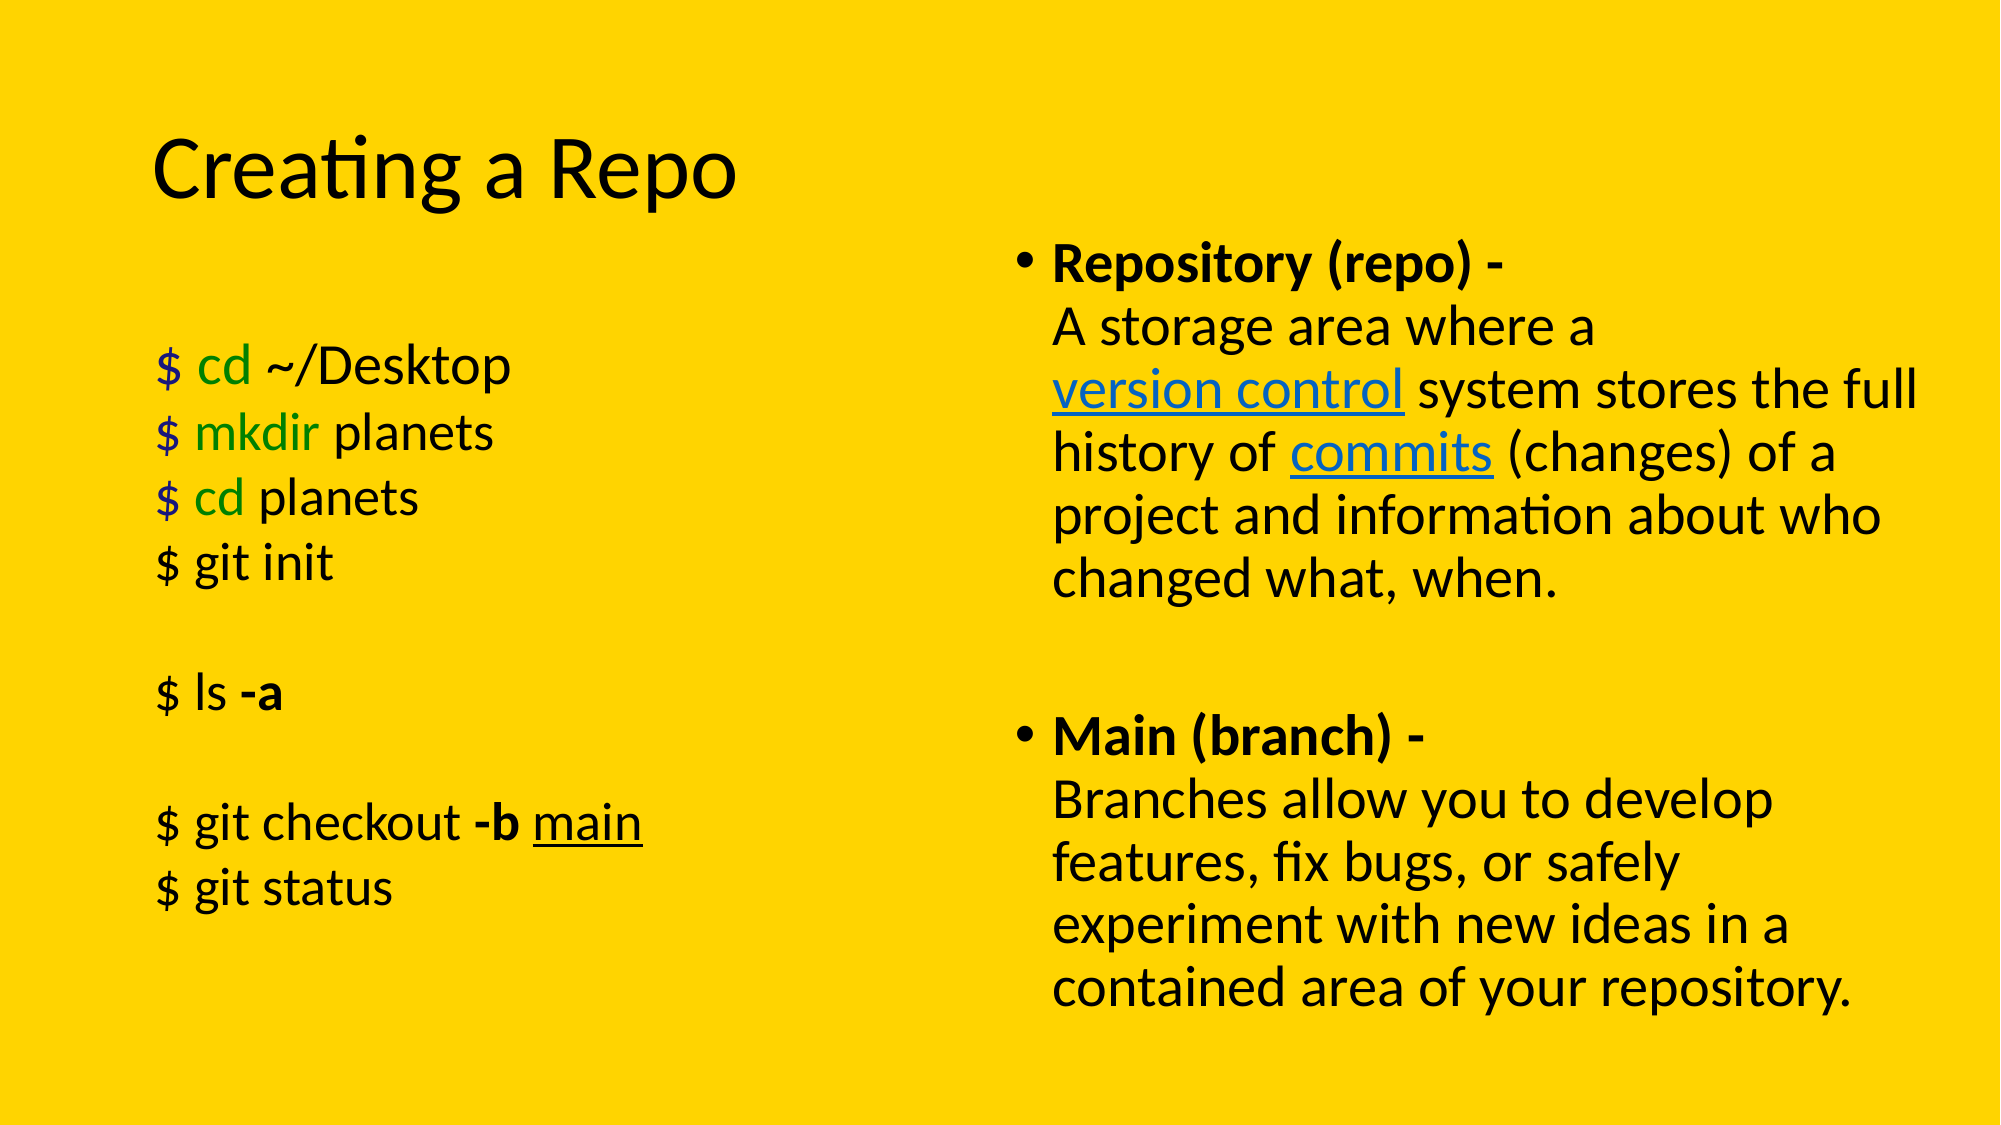

# Creating a Repo
Repository (repo) -
A storage area where a version control system stores the full history of commits (changes) of a project and information about who changed what, when.
$ cd ~/Desktop
$ mkdir planets
$ cd planets
$ git init
$ ls -a

$ git checkout -b main
$ git status

Main (branch) -
Branches allow you to develop features, fix bugs, or safely experiment with new ideas in a contained area of your repository.